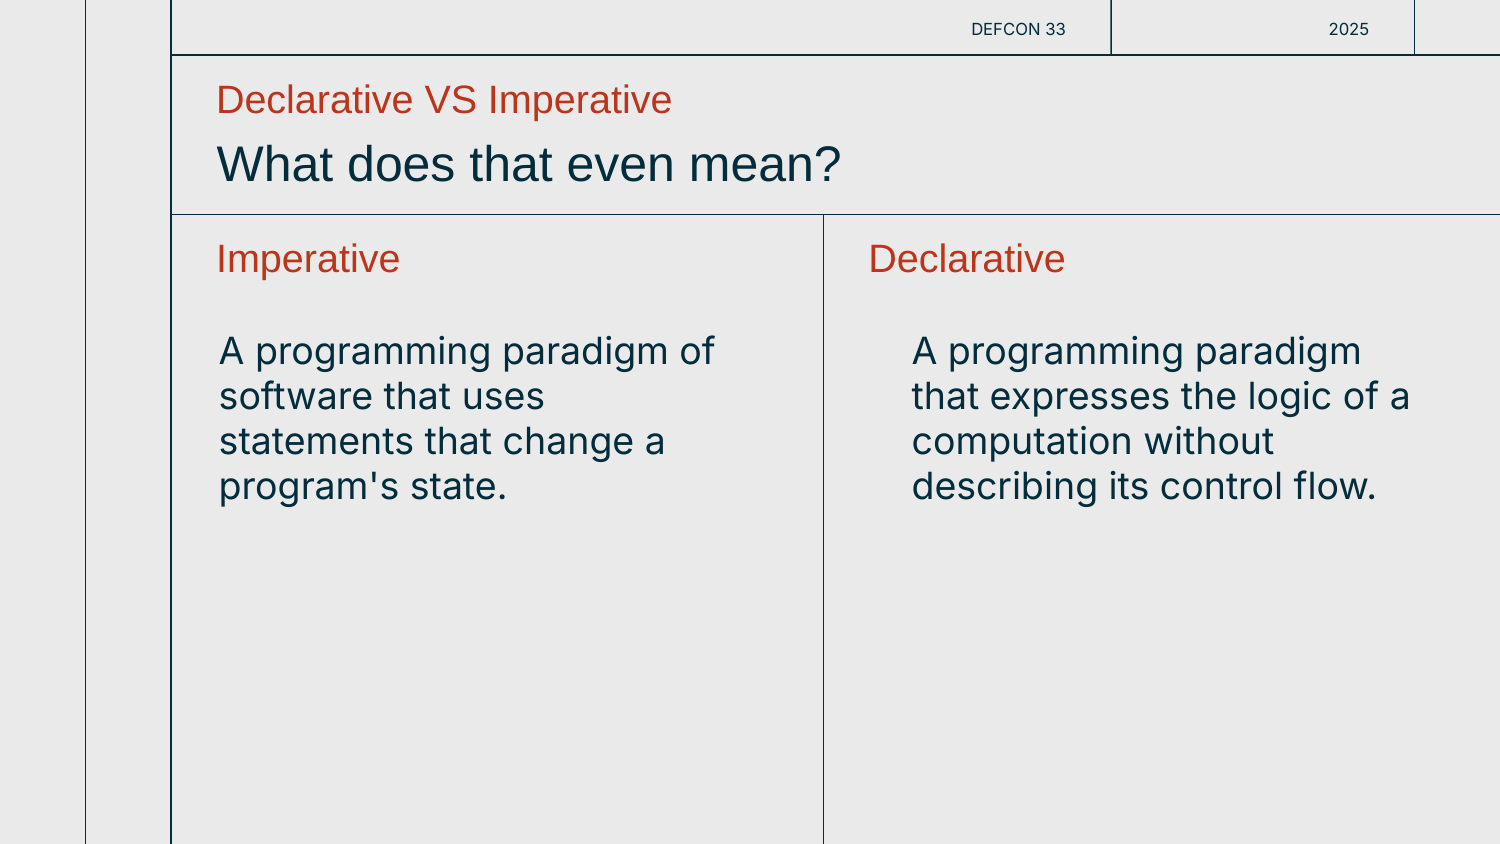

DEFCON 33
2025
Declarative VS Imperative
# What does that even mean?
Imperative
Declarative
A programming paradigm of software that uses statements that change a program's state.
A programming paradigm that expresses the logic of a computation without describing its control flow.